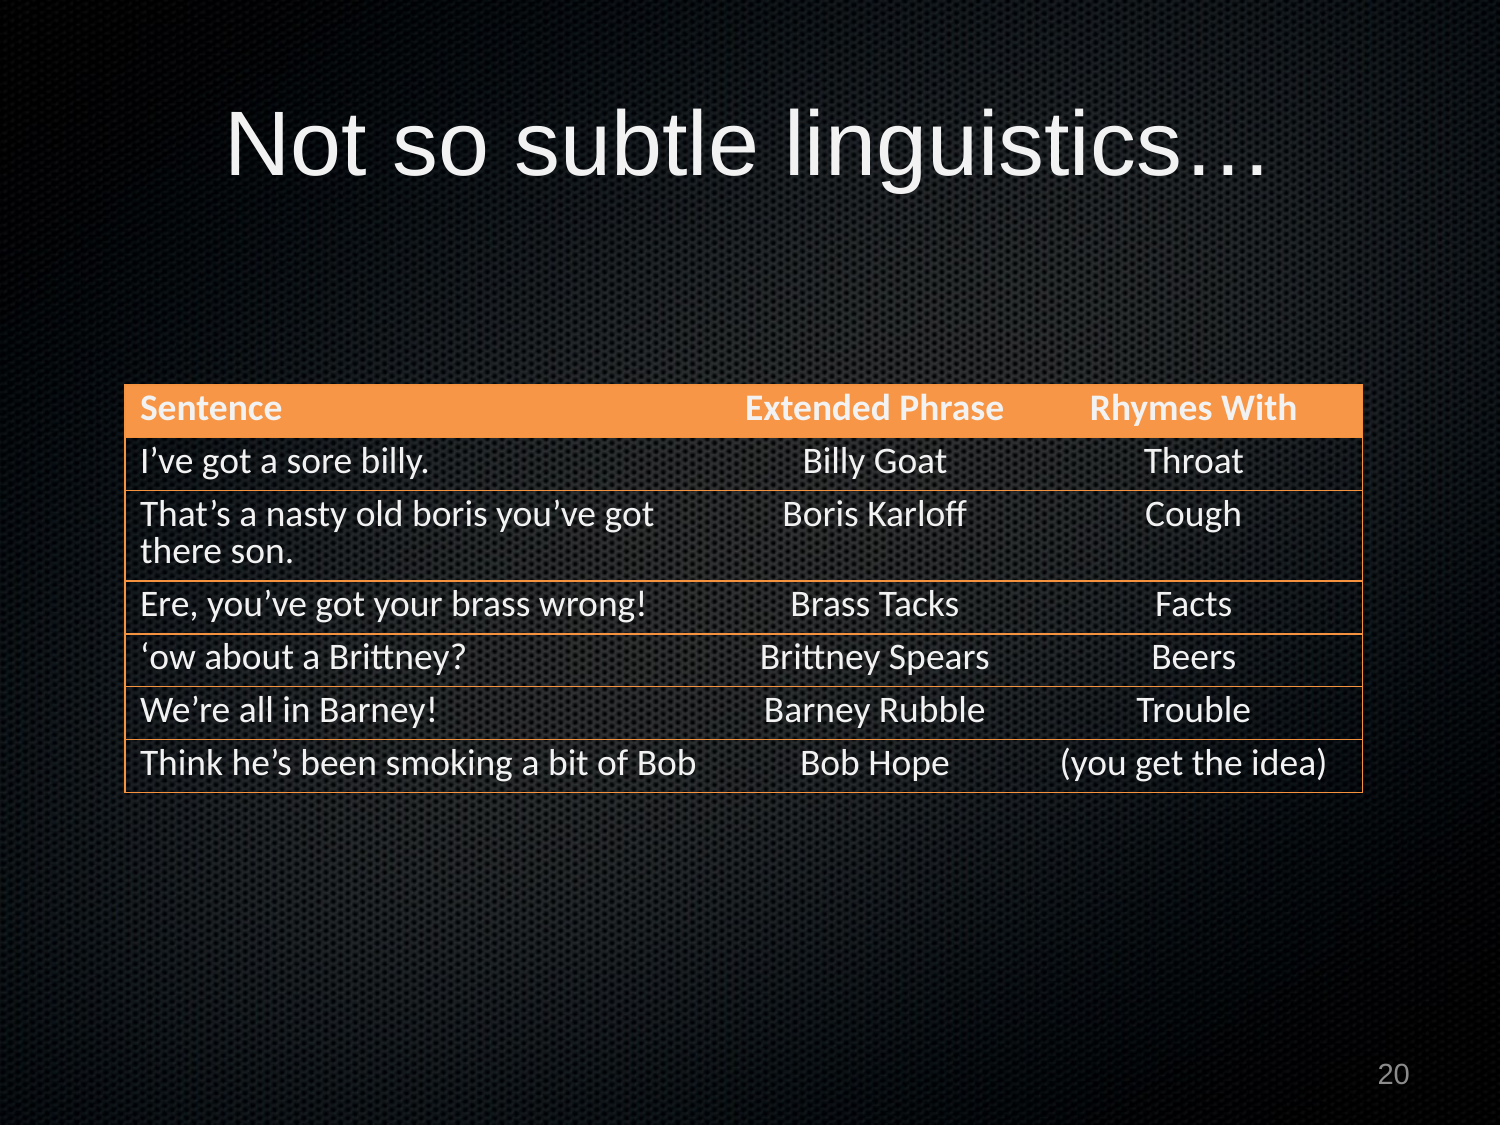

# Not so subtle linguistics…
| Sentence | Extended Phrase | Rhymes With |
| --- | --- | --- |
| I’ve got a sore billy. | Billy Goat | Throat |
| That’s a nasty old boris you’ve got there son. | Boris Karloff | Cough |
| Ere, you’ve got your brass wrong! | Brass Tacks | Facts |
| ‘ow about a Brittney? | Brittney Spears | Beers |
| We’re all in Barney! | Barney Rubble | Trouble |
| Think he’s been smoking a bit of Bob | Bob Hope | (you get the idea) |
20